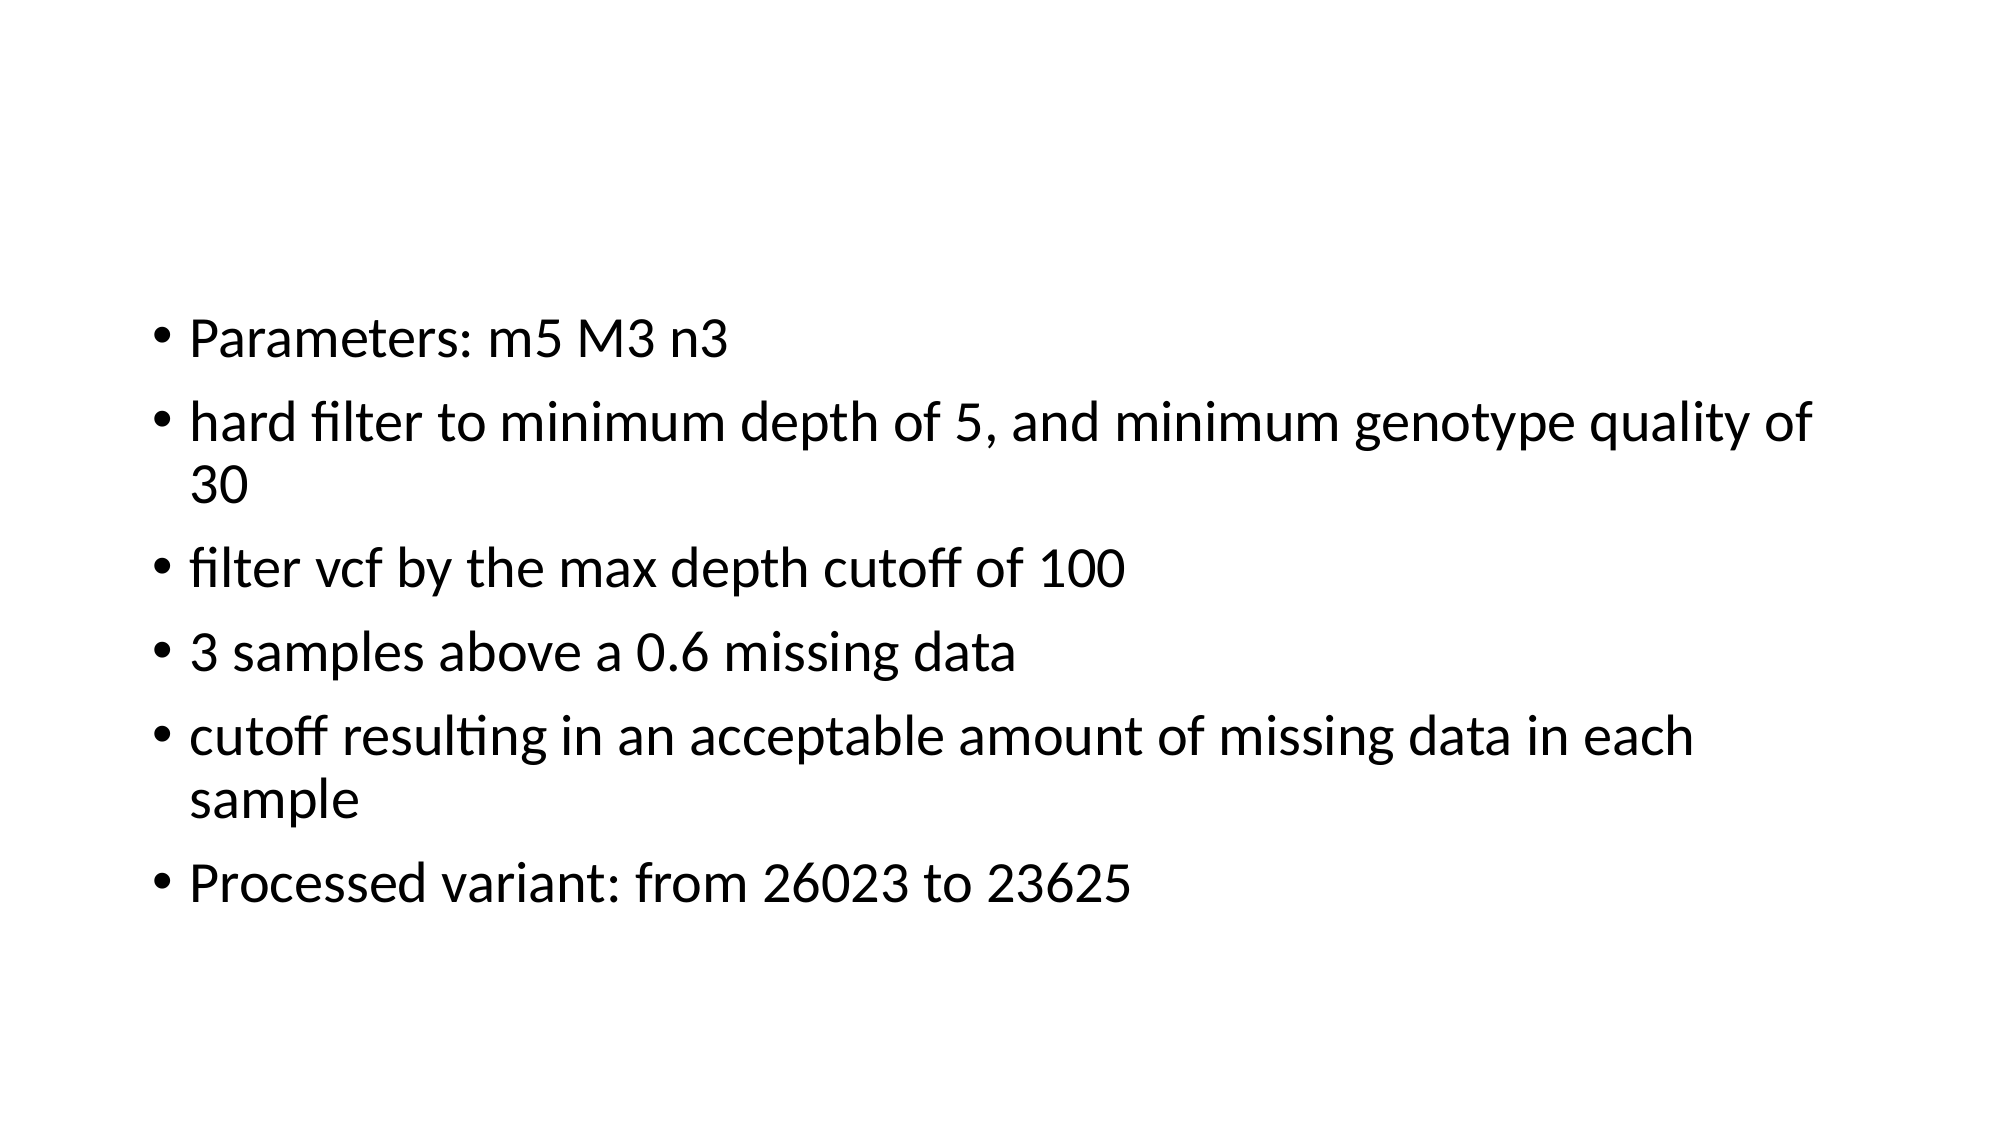

#
Parameters: m5 M3 n3
hard filter to minimum depth of 5, and minimum genotype quality of 30
filter vcf by the max depth cutoff of 100
3 samples above a 0.6 missing data
cutoff resulting in an acceptable amount of missing data in each sample
Processed variant: from 26023 to 23625